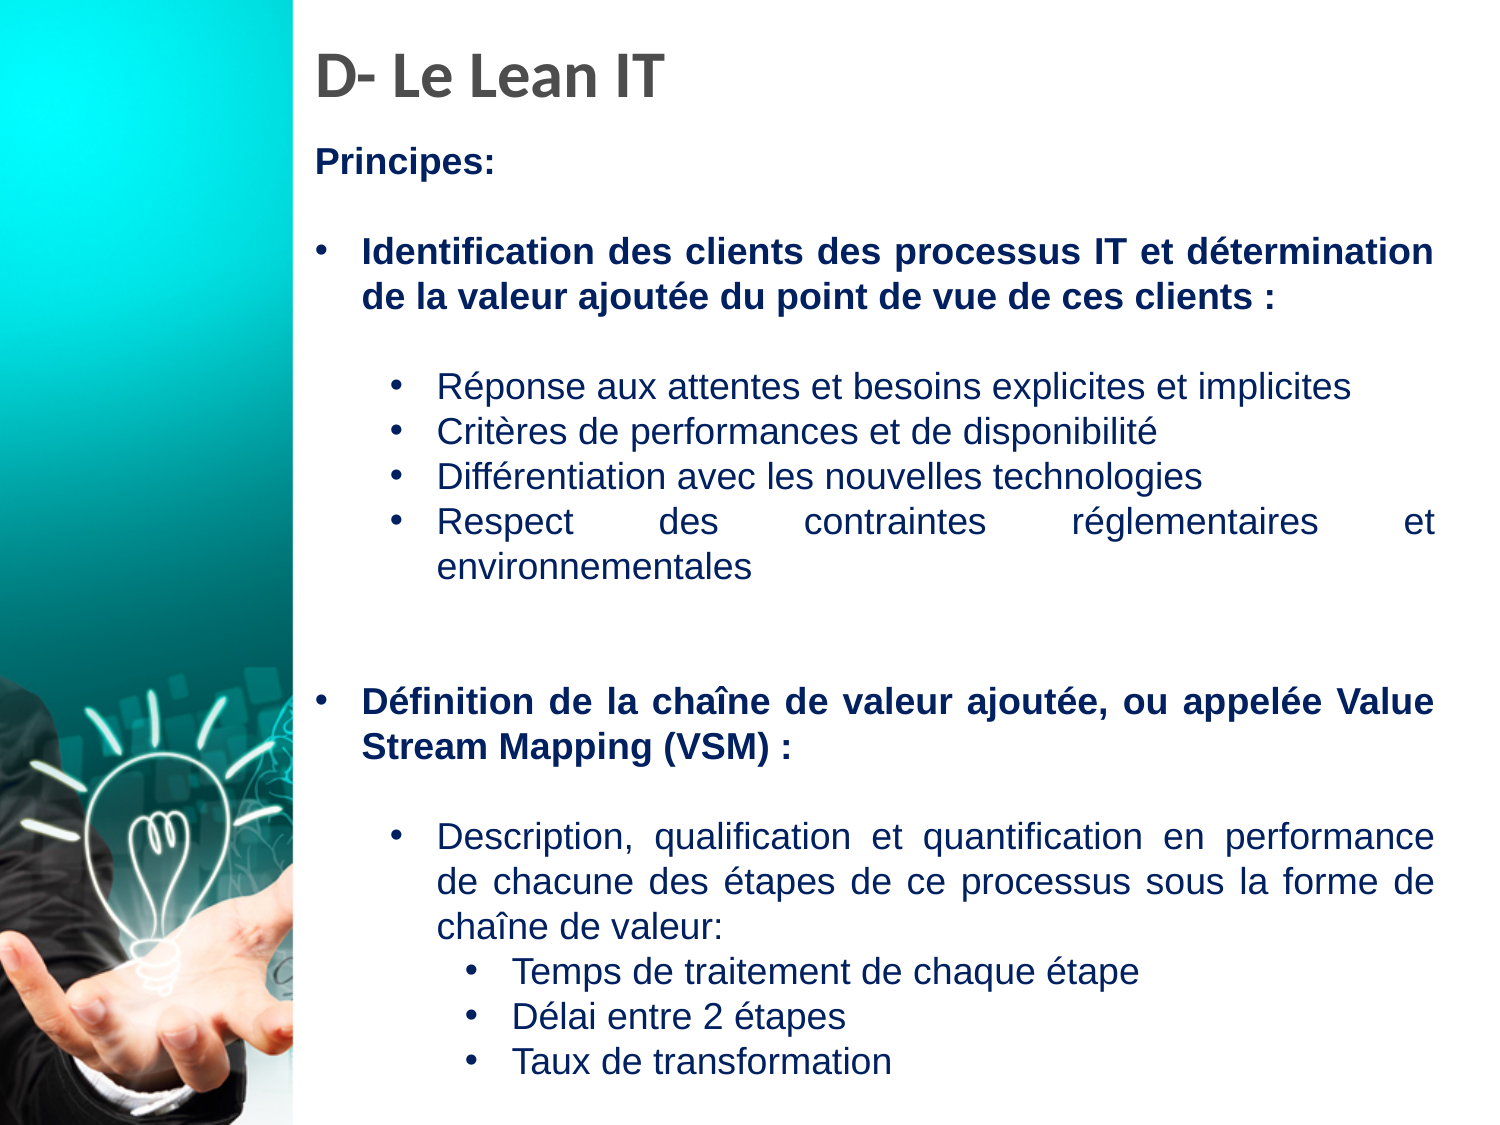

# D- Le Lean IT
Principes:

Identification des clients des processus IT et détermination de la valeur ajoutée du point de vue de ces clients :

Réponse aux attentes et besoins explicites et implicites
Critères de performances et de disponibilité
Différentiation avec les nouvelles technologies
Respect des contraintes réglementaires et environnementales

Définition de la chaîne de valeur ajoutée, ou appelée Value Stream Mapping (VSM) :

Description, qualification et quantification en performance de chacune des étapes de ce processus sous la forme de chaîne de valeur:
Temps de traitement de chaque étape
Délai entre 2 étapes
Taux de transformation